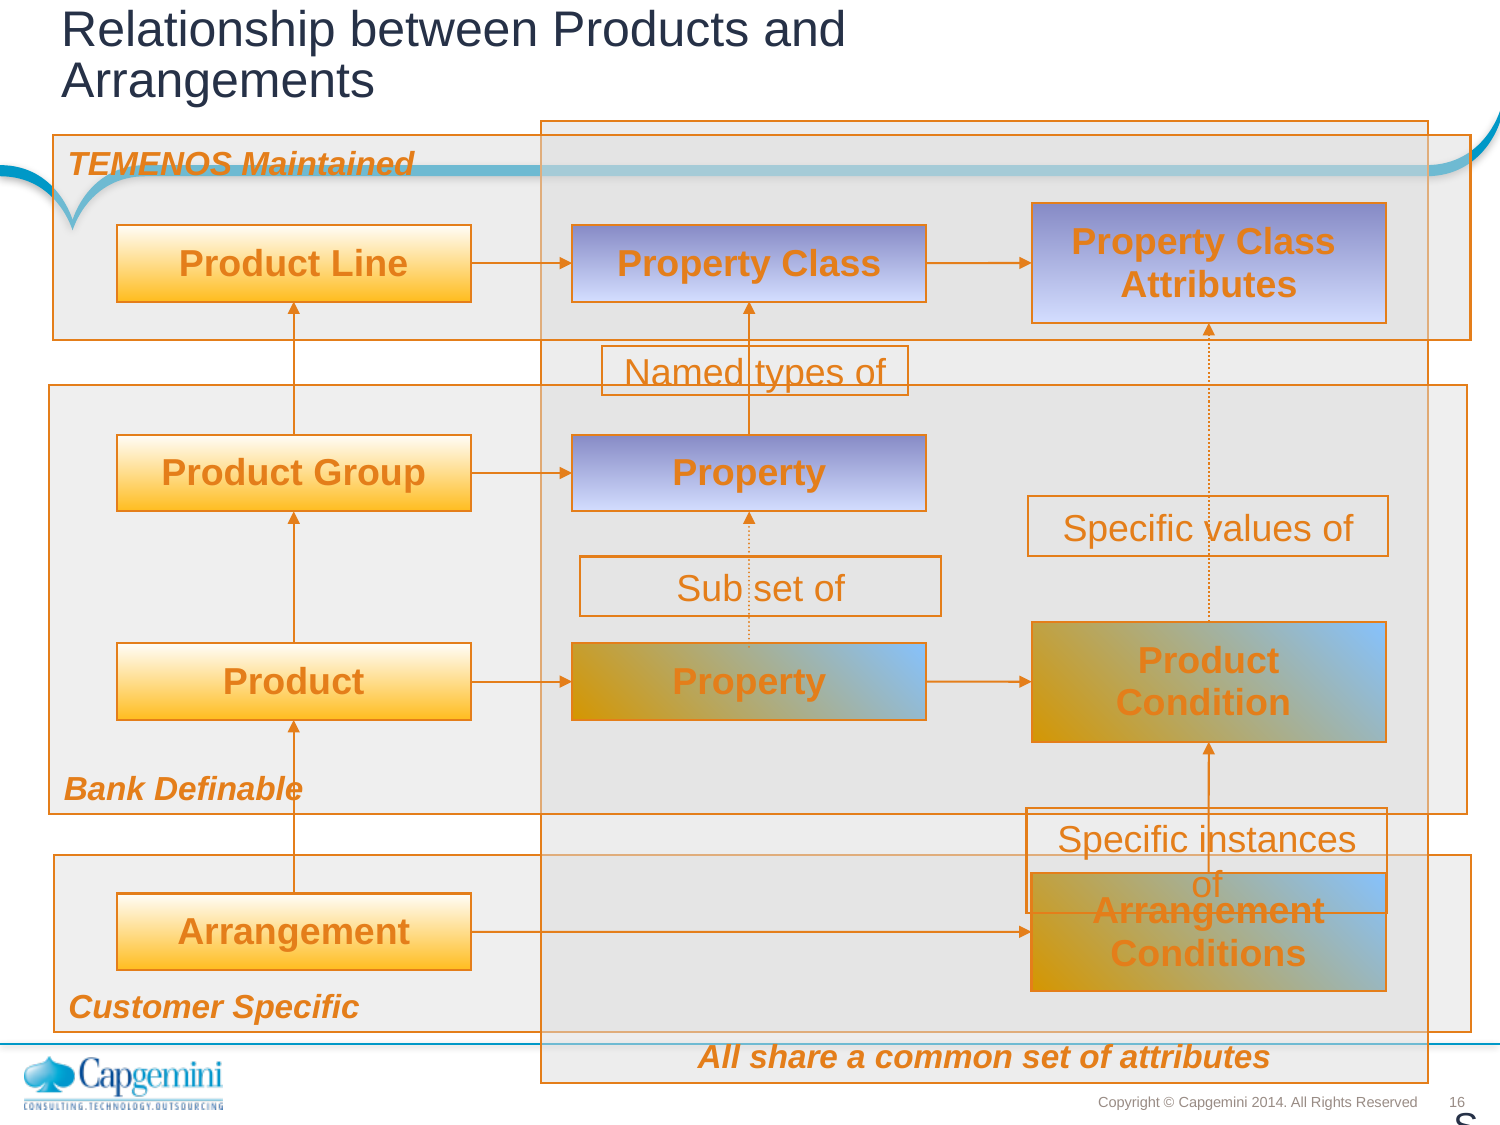

# Relationship between Products and Arrangements
All share a common set of attributes
TEMENOS Maintained
Property Class
Attributes
Product Line
Property Class
Named types of
Bank Definable
Product Group
Property
Specific values of
Sub set of
Product
Condition
Product
Property
Specific instances of
Customer Specific
Arrangement
Conditions
Arrangement
Slide 16